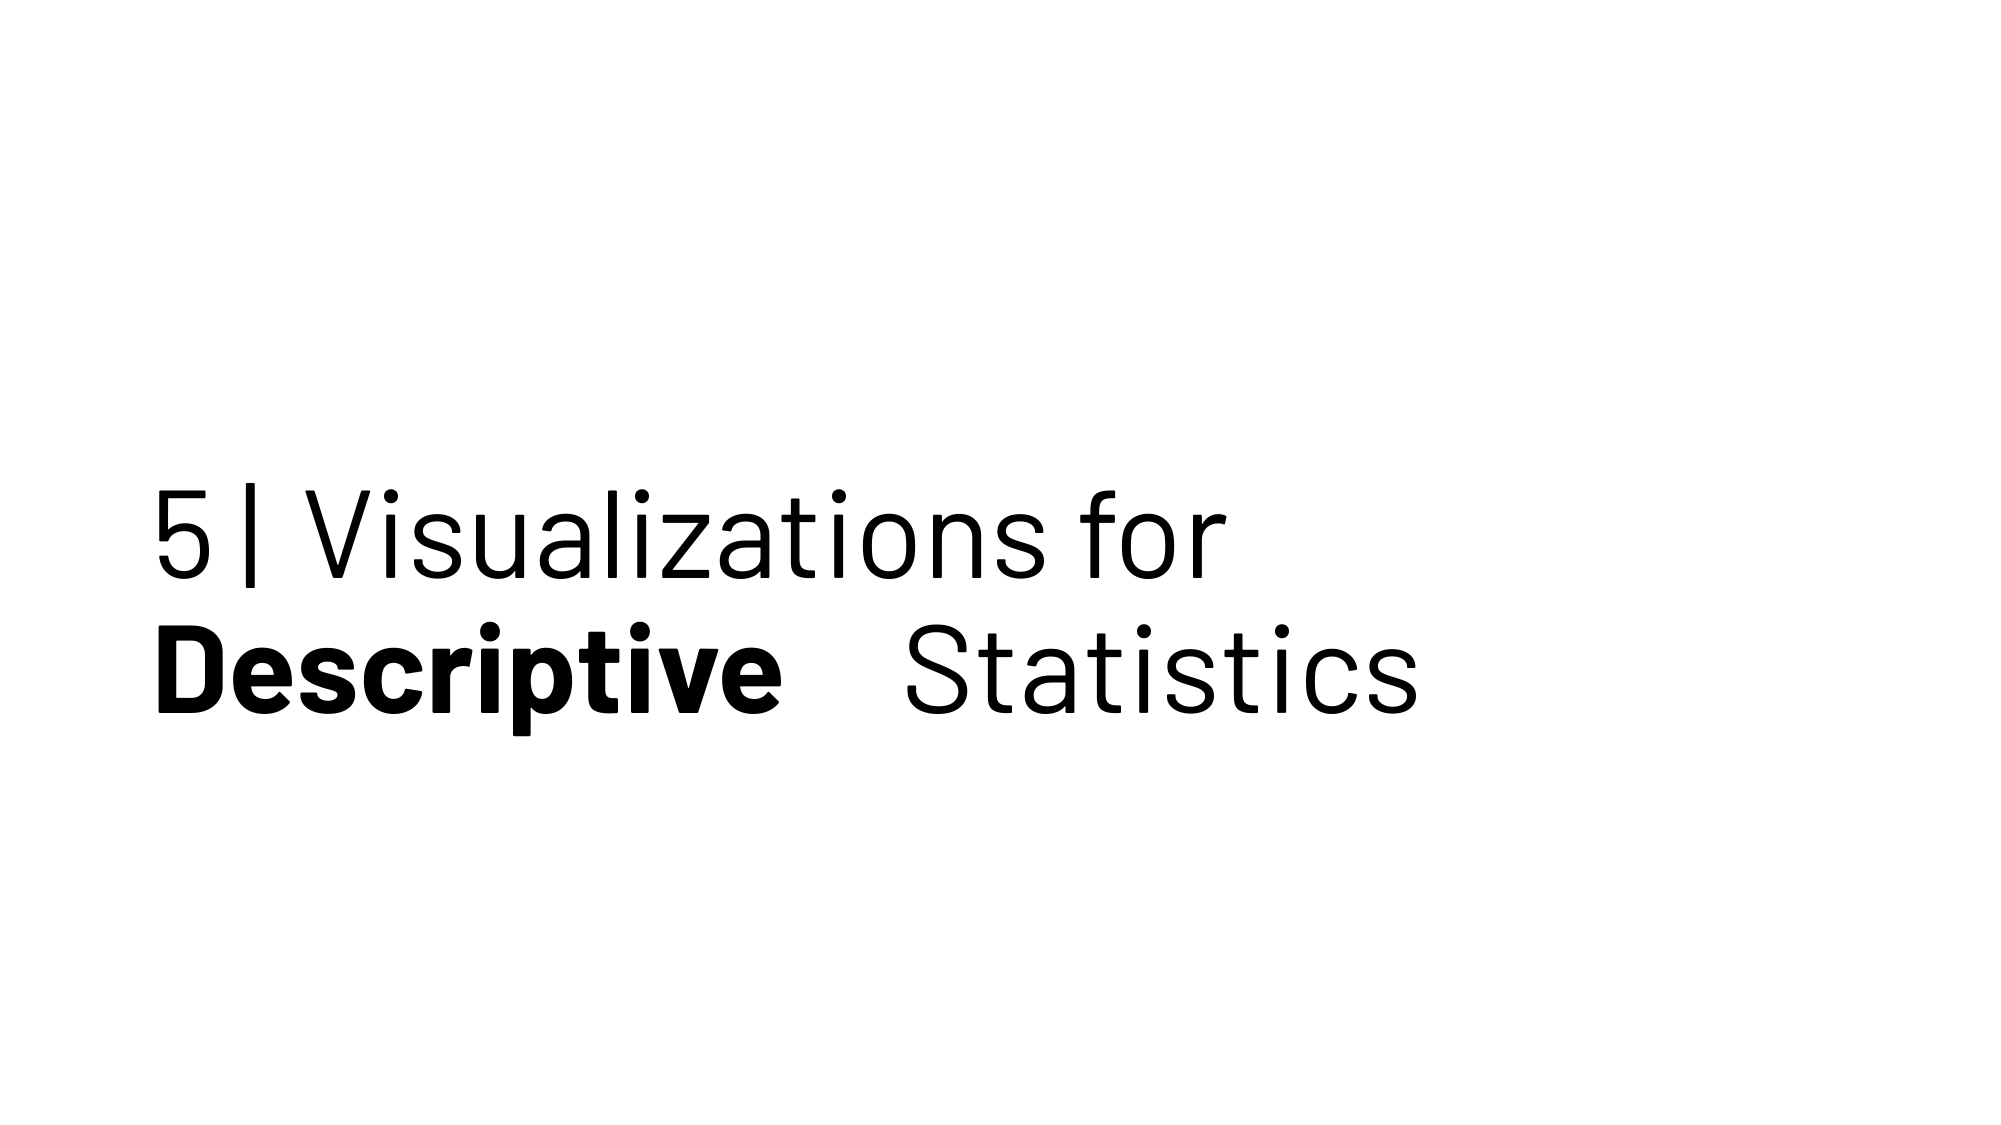

# 5 |	Visualizations for Descriptive 	Statistics